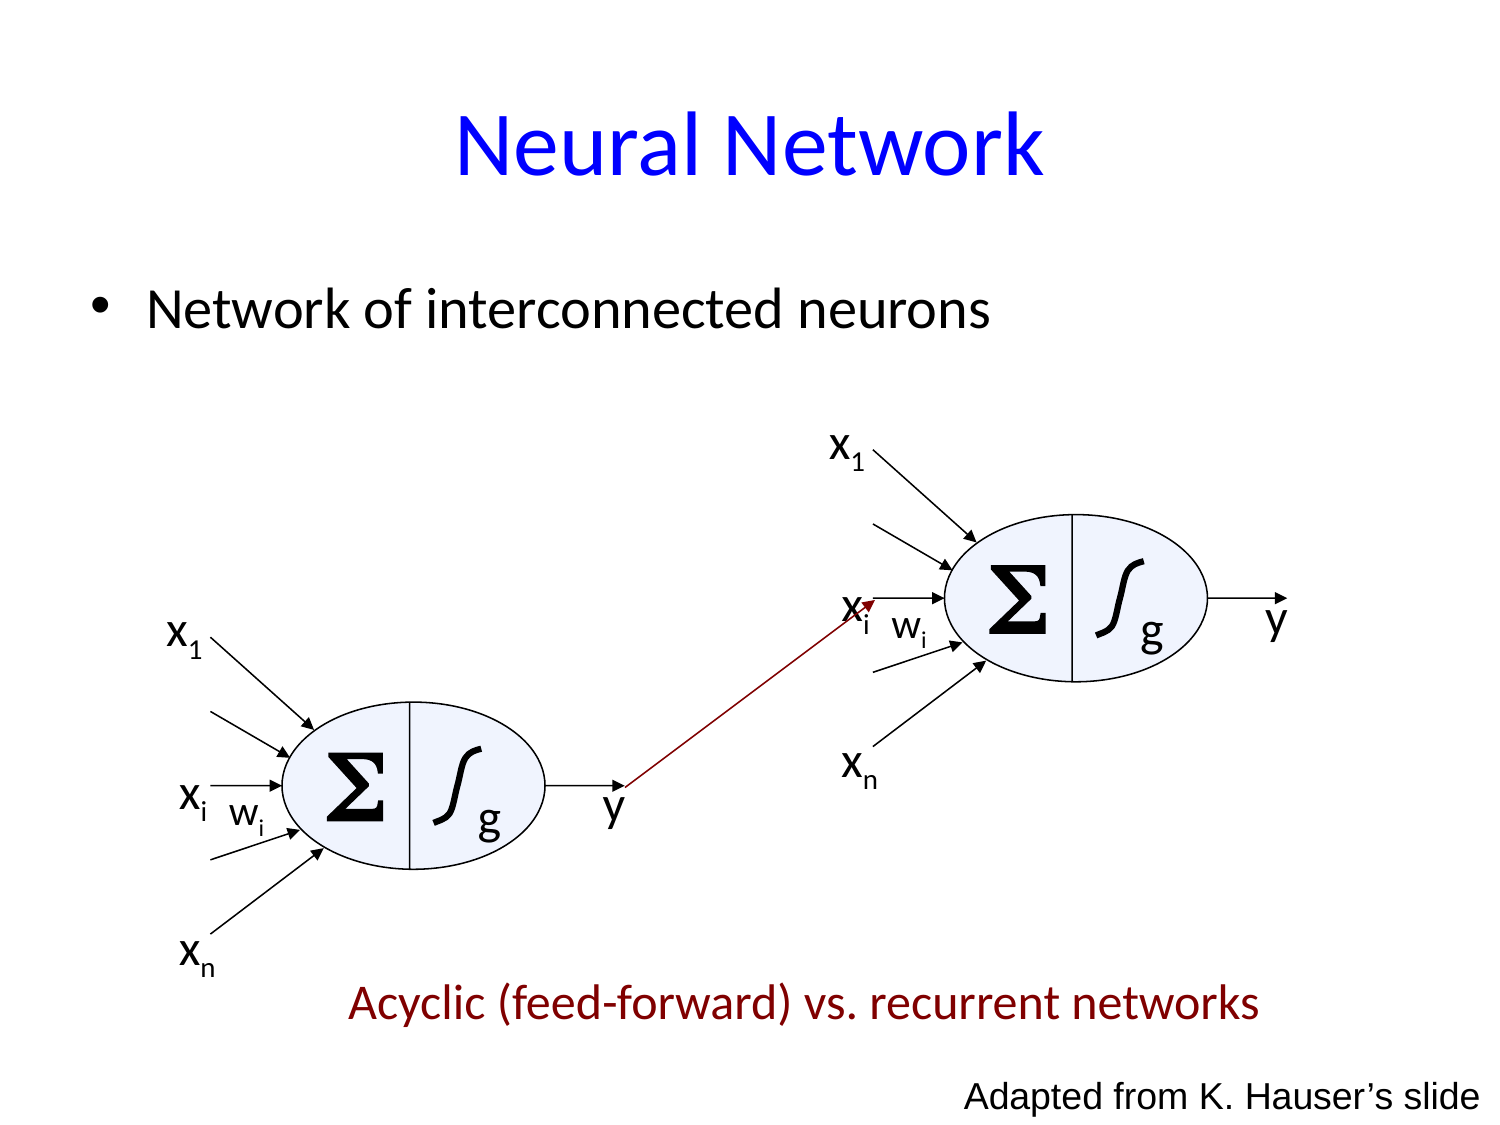

# Neural Network
Network of interconnected neurons
x1

Σ

xi
y
wi
g

xn
x1

Σ

xi
y
wi
g

xn

Acyclic (feed-forward) vs. recurrent networks
Adapted from K. Hauser’s slide